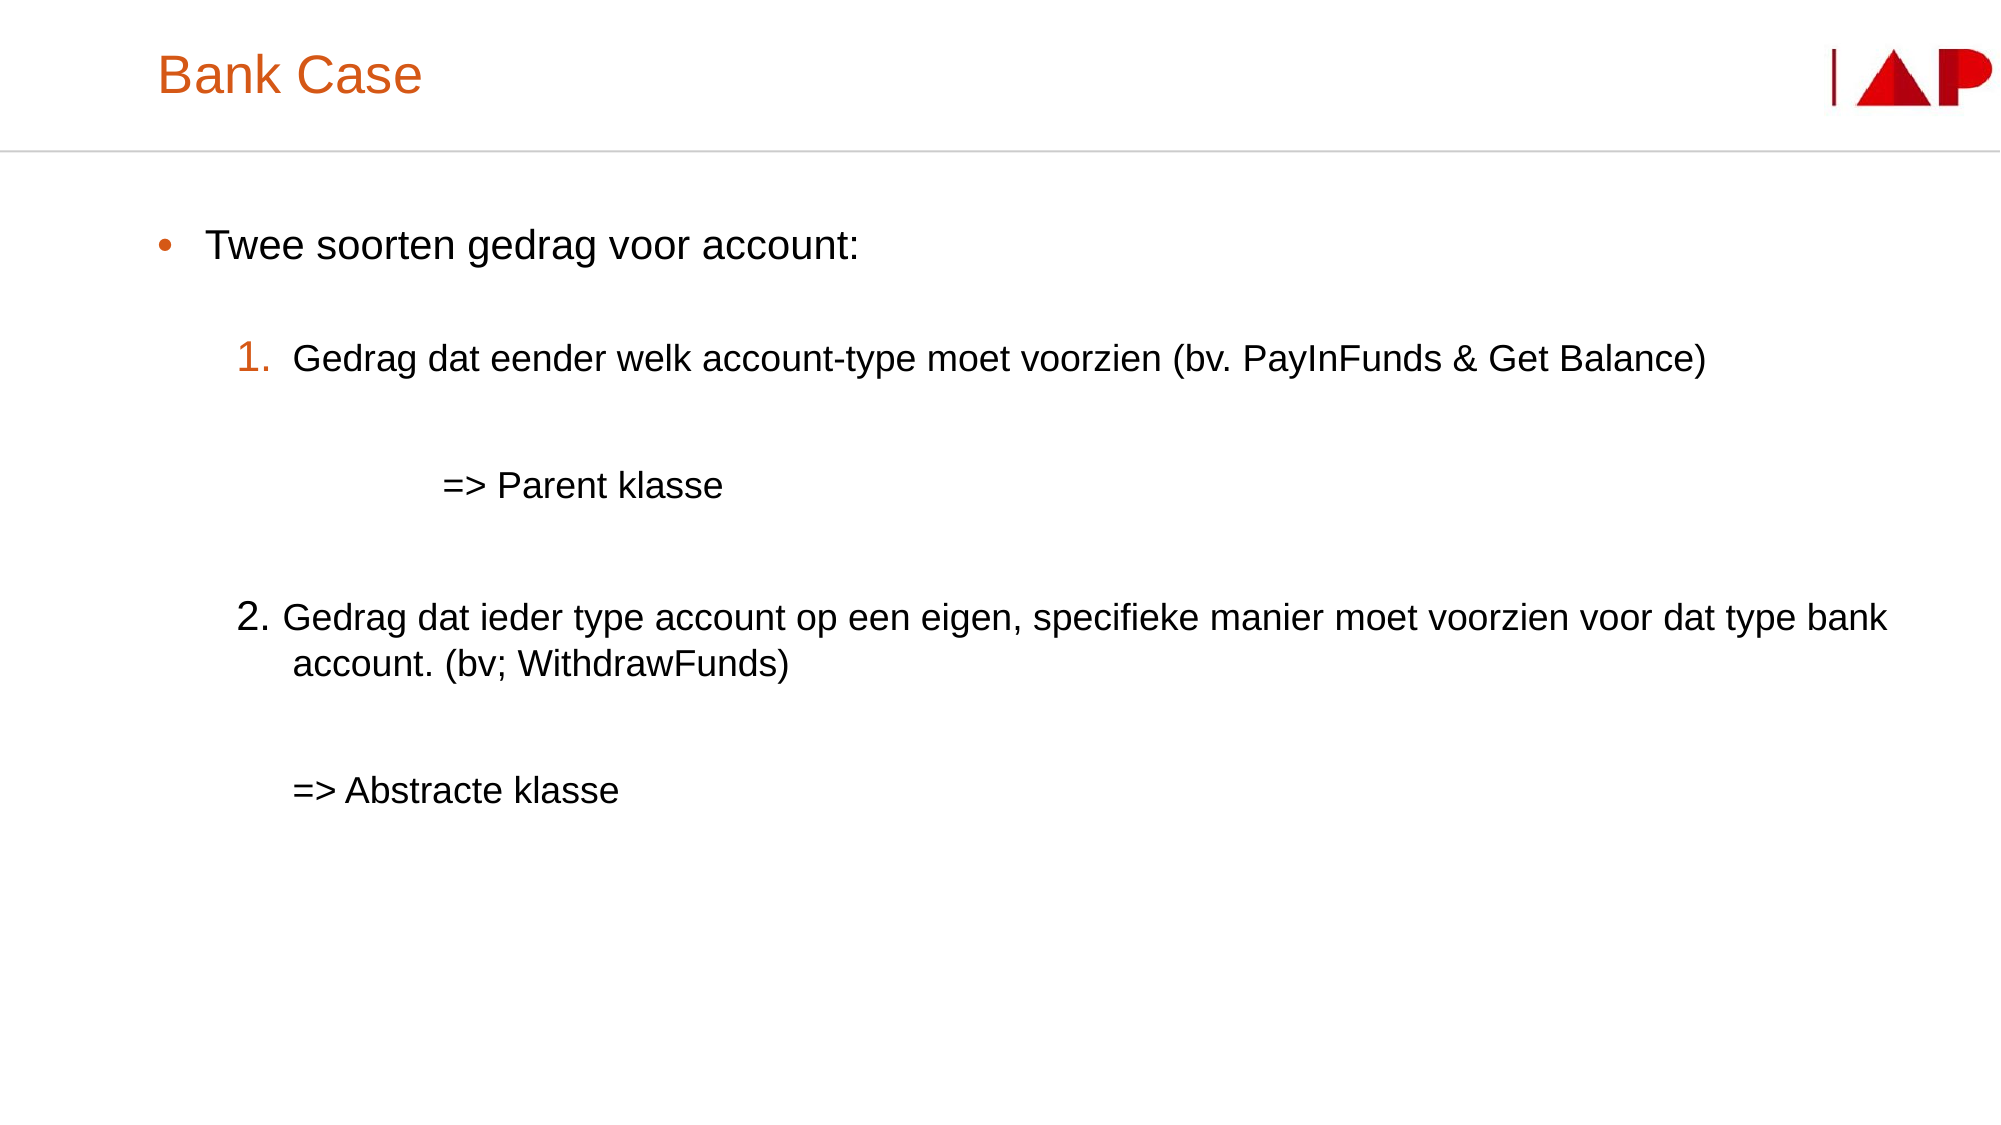

# Bank Case
Twee soorten gedrag voor account:

Gedrag dat eender welk account-type moet voorzien (bv. PayInFunds & Get Balance)

		=> Parent klasse

2. Gedrag dat ieder type account op een eigen, specifieke manier moet voorzien voor dat type bank account. (bv; WithdrawFunds)

	=> Abstracte klasse